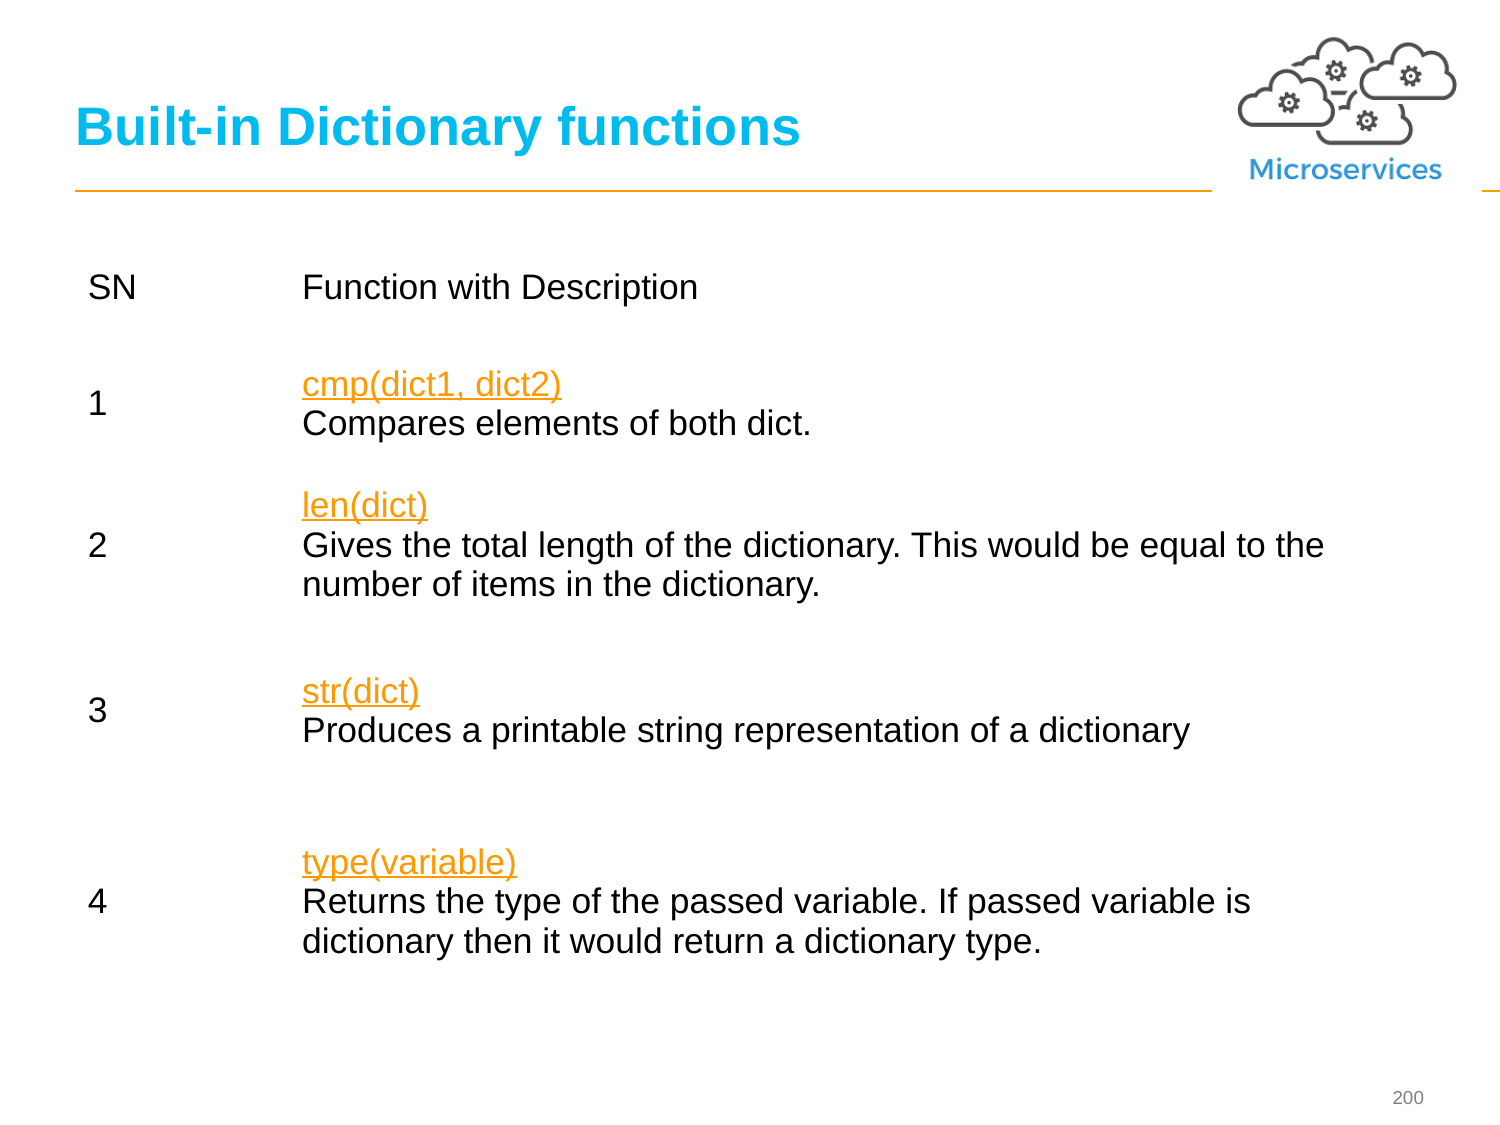

200
# Built-in Dictionary functions
| SN | Function with Description |
| --- | --- |
| 1 | cmp(dict1, dict2) Compares elements of both dict. |
| 2 | len(dict) Gives the total length of the dictionary. This would be equal to the number of items in the dictionary. |
| 3 | str(dict) Produces a printable string representation of a dictionary |
| 4 | type(variable) Returns the type of the passed variable. If passed variable is dictionary then it would return a dictionary type. |